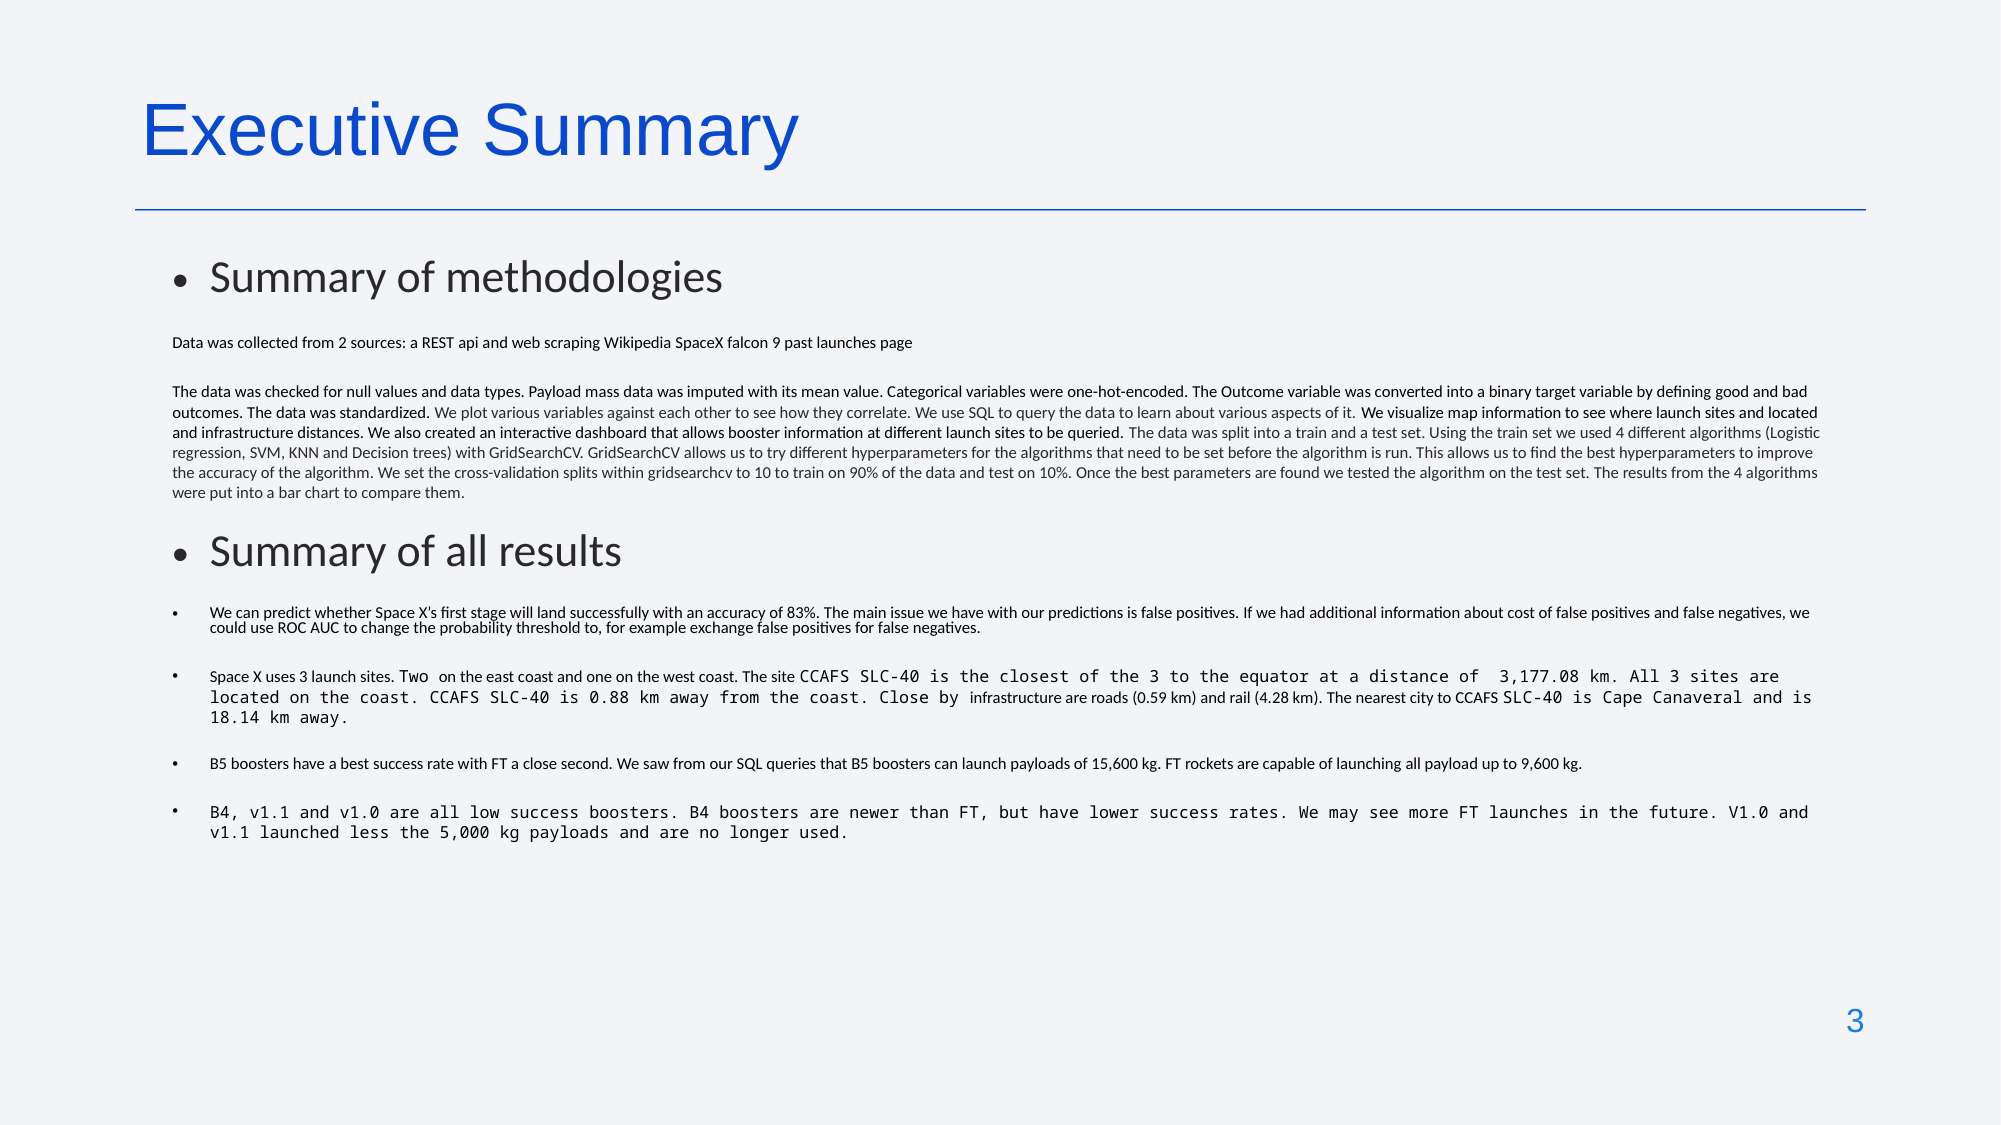

Executive Summary
Summary of methodologies
Data was collected from 2 sources: a REST api and web scraping Wikipedia SpaceX falcon 9 past launches page
The data was checked for null values and data types. Payload mass data was imputed with its mean value. Categorical variables were one-hot-encoded. The Outcome variable was converted into a binary target variable by defining good and bad outcomes. The data was standardized. We plot various variables against each other to see how they correlate. We use SQL to query the data to learn about various aspects of it. We visualize map information to see where launch sites and located and infrastructure distances. We also created an interactive dashboard that allows booster information at different launch sites to be queried. The data was split into a train and a test set. Using the train set we used 4 different algorithms (Logistic regression, SVM, KNN and Decision trees) with GridSearchCV. GridSearchCV allows us to try different hyperparameters for the algorithms that need to be set before the algorithm is run. This allows us to find the best hyperparameters to improve the accuracy of the algorithm. We set the cross-validation splits within gridsearchcv to 10 to train on 90% of the data and test on 10%. Once the best parameters are found we tested the algorithm on the test set. The results from the 4 algorithms were put into a bar chart to compare them.
Summary of all results
We can predict whether Space X’s first stage will land successfully with an accuracy of 83%. The main issue we have with our predictions is false positives. If we had additional information about cost of false positives and false negatives, we could use ROC AUC to change the probability threshold to, for example exchange false positives for false negatives.
Space X uses 3 launch sites. Two on the east coast and one on the west coast. The site CCAFS SLC-40 is the closest of the 3 to the equator at a distance of  3,177.08 km. All 3 sites are located on the coast. CCAFS SLC-40 is 0.88 km away from the coast. Close by infrastructure are roads (0.59 km) and rail (4.28 km). The nearest city to CCAFS SLC-40 is Cape Canaveral and is 18.14 km away.
B5 boosters have a best success rate with FT a close second. We saw from our SQL queries that B5 boosters can launch payloads of 15,600 kg. FT rockets are capable of launching all payload up to 9,600 kg.
B4, v1.1 and v1.0 are all low success boosters. B4 boosters are newer than FT, but have lower success rates. We may see more FT launches in the future. V1.0 and v1.1 launched less the 5,000 kg payloads and are no longer used.

3